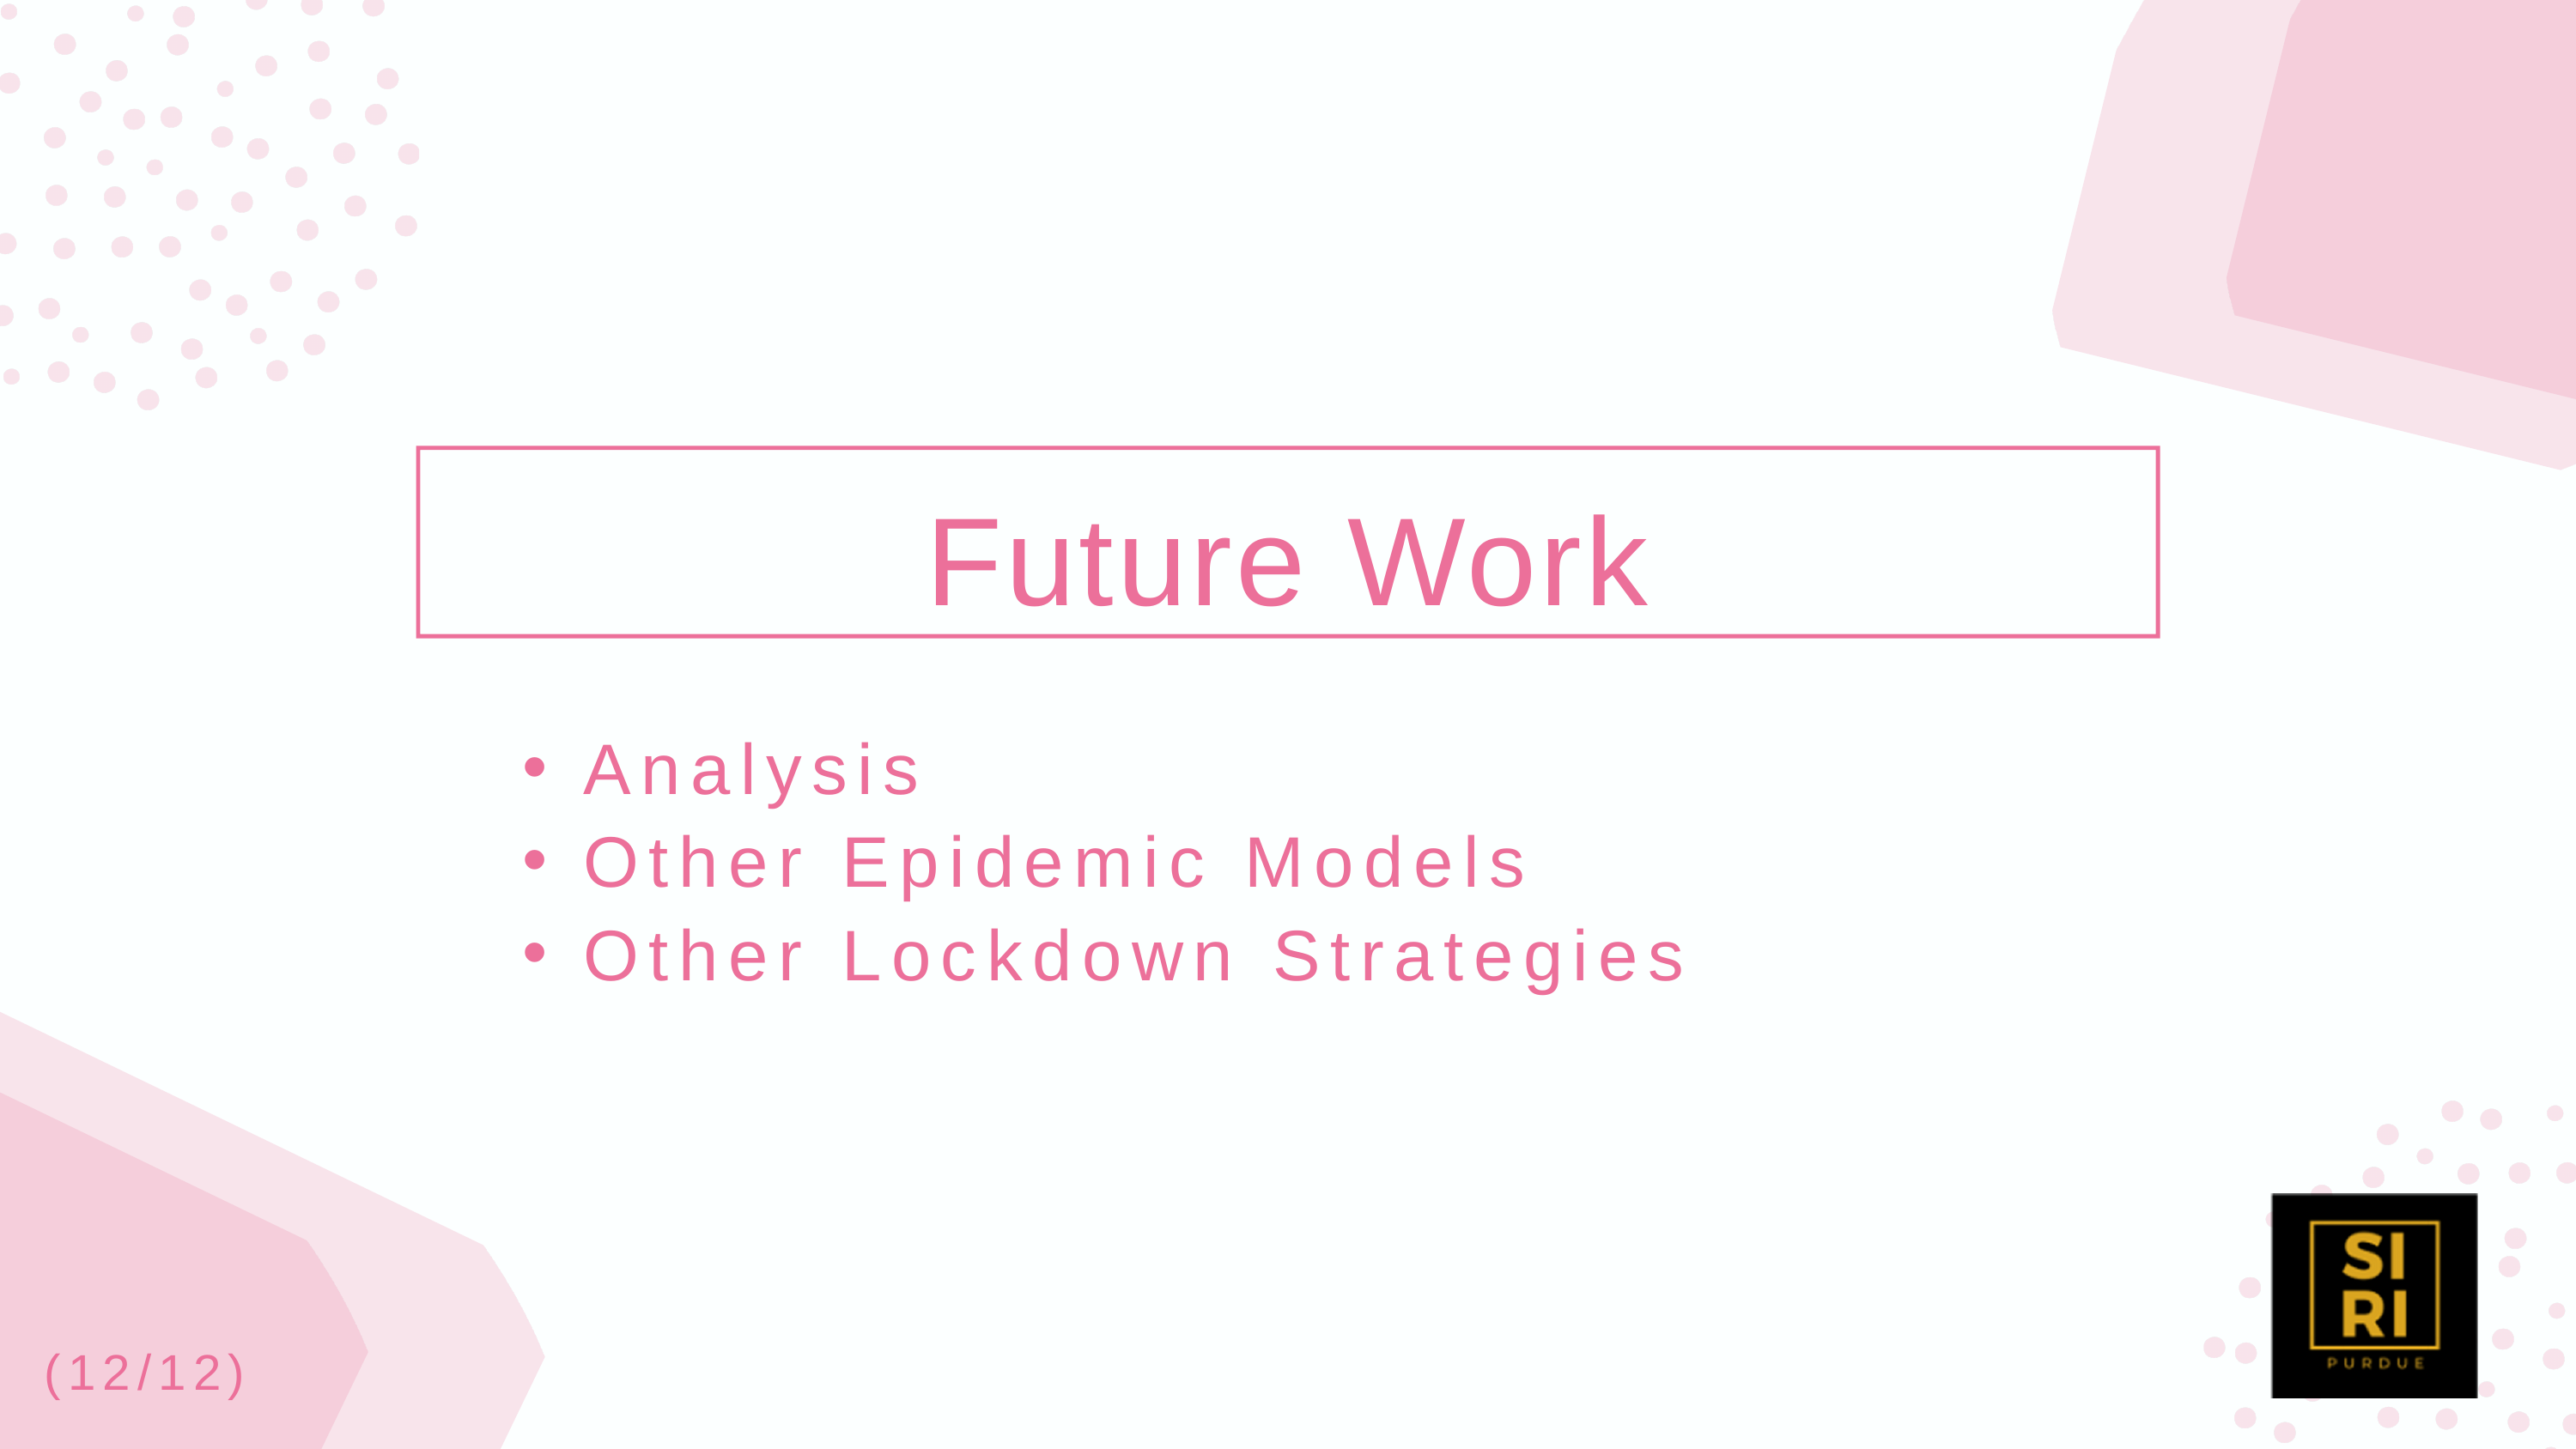

Future Work
Analysis
Other Epidemic Models
Other Lockdown Strategies

(12/12)